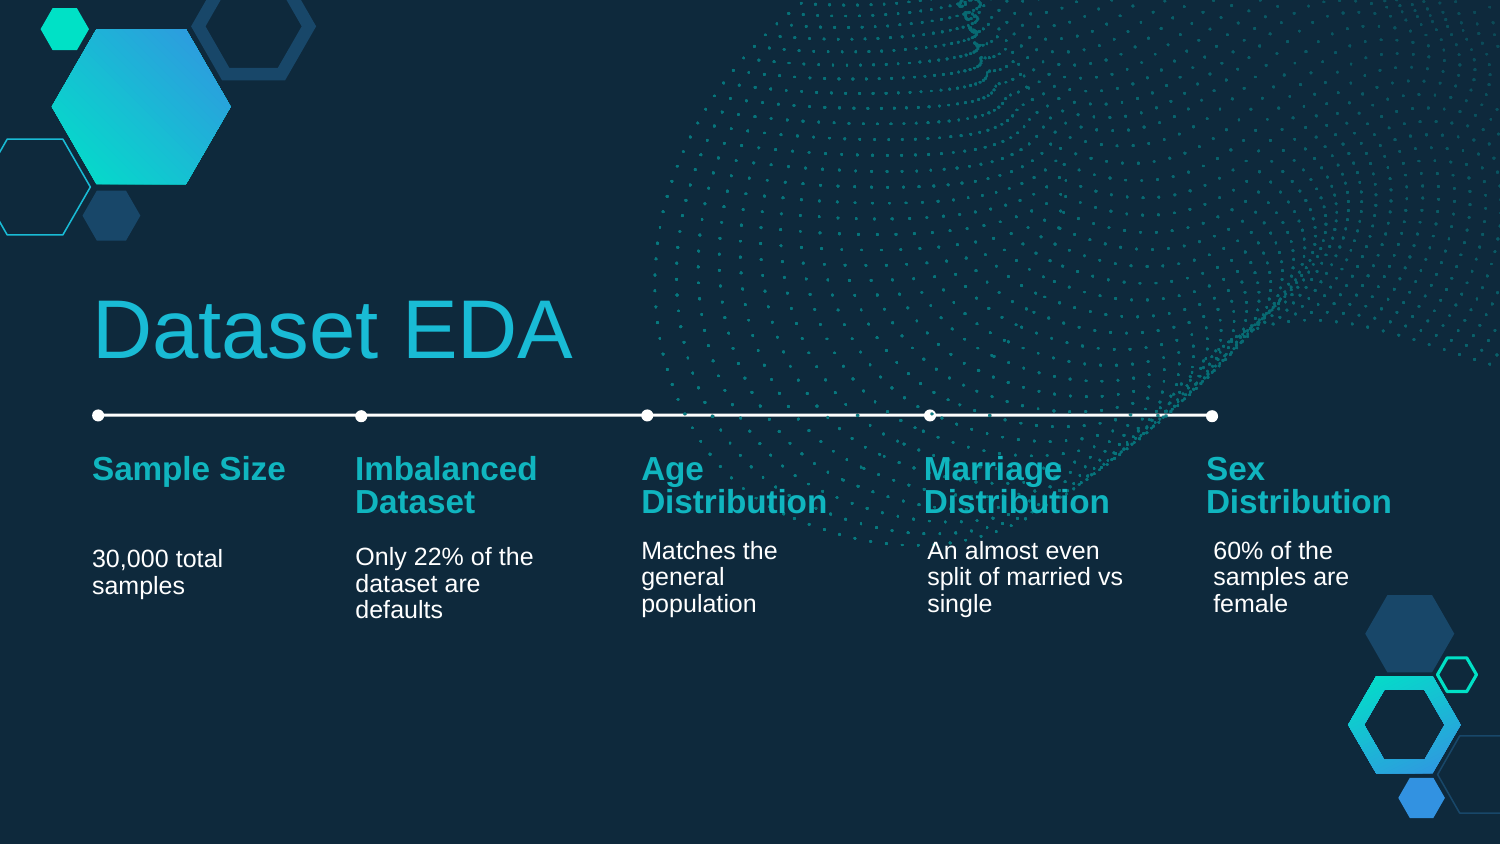

Dataset EDA

Imbalanced Dataset
Age Distribution
Marriage Distribution
Sex
Distribution
Sample Size
Only 22% of the dataset are defaults
Matches the general population
An almost even split of married vs single
60% of the samples are female
30,000 total samples